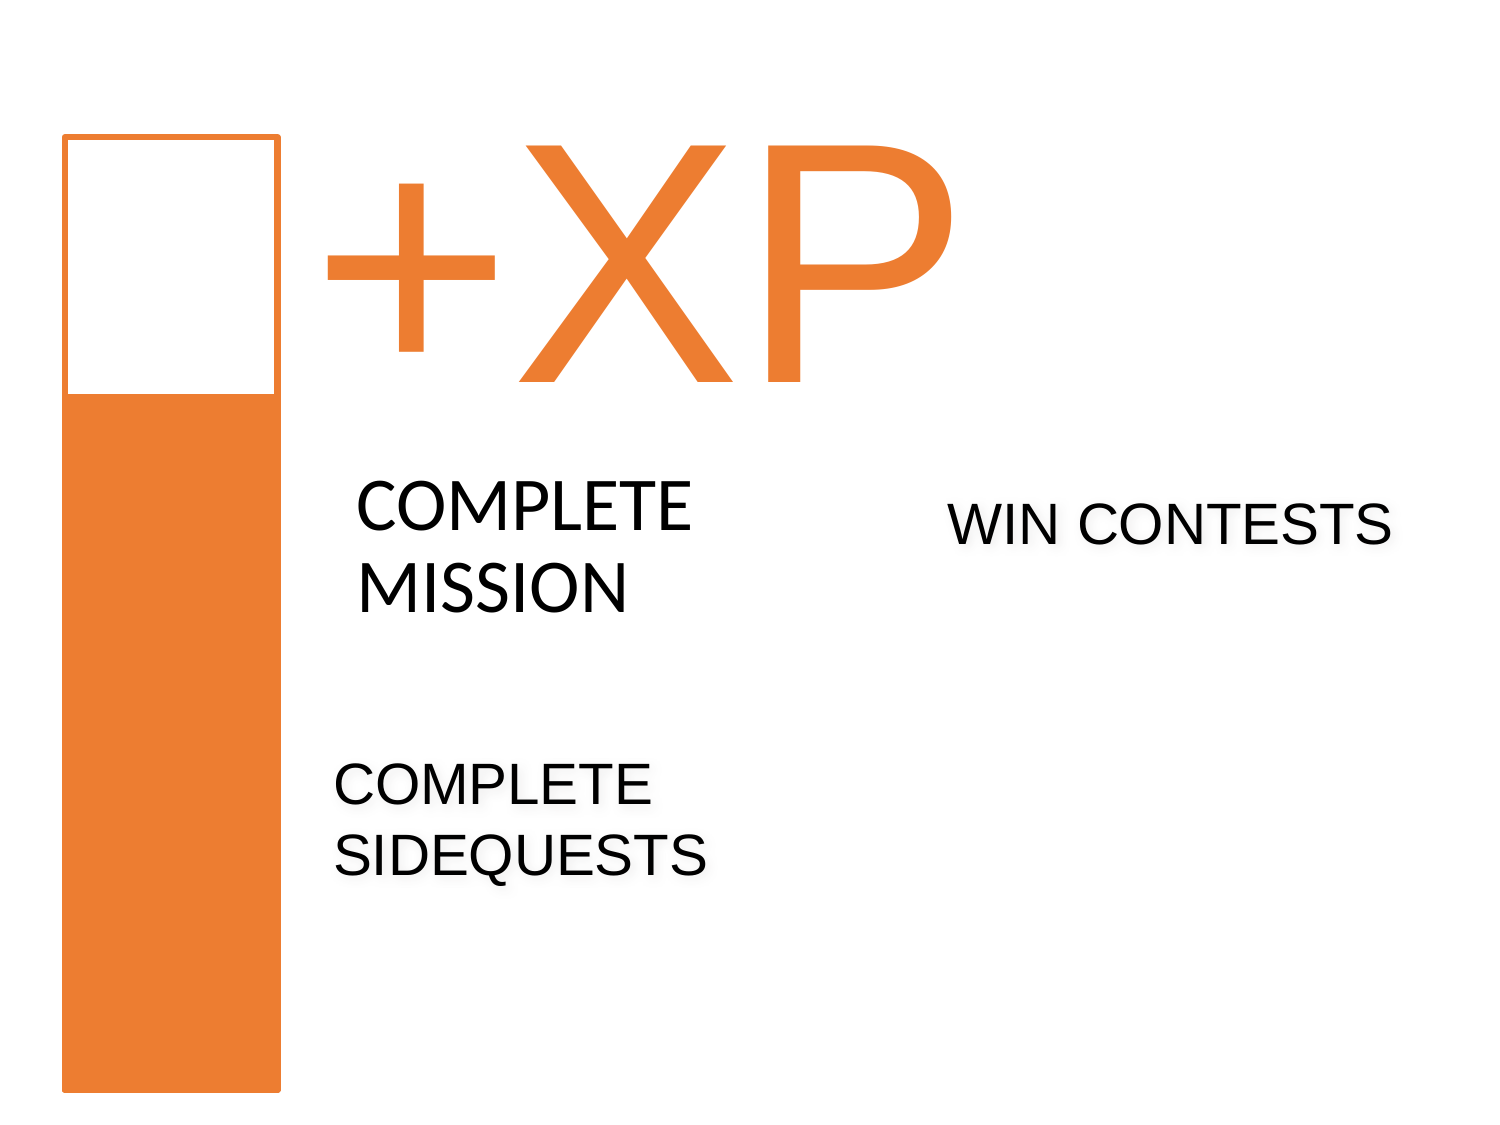

+XP

COMPLETE MISSION
WIN CONTESTS

COMPLETE SIDEQUESTS